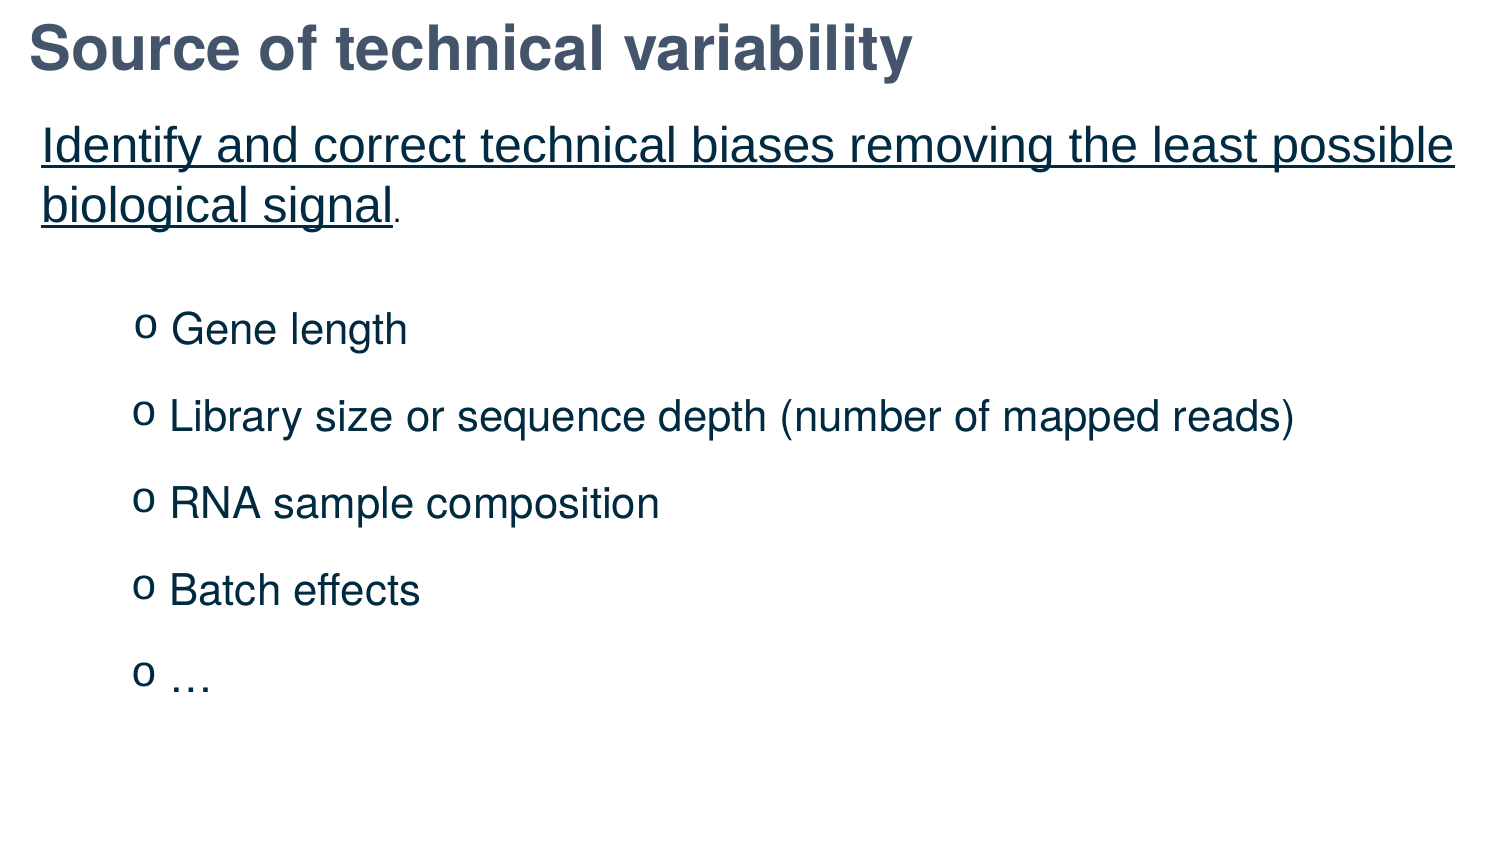

Source of technical variability
Identify and correct technical biases removing the least possible biological signal.

 Gene length
 Library size or sequence depth (number of mapped reads)
 RNA sample composition
 Batch effects
 …